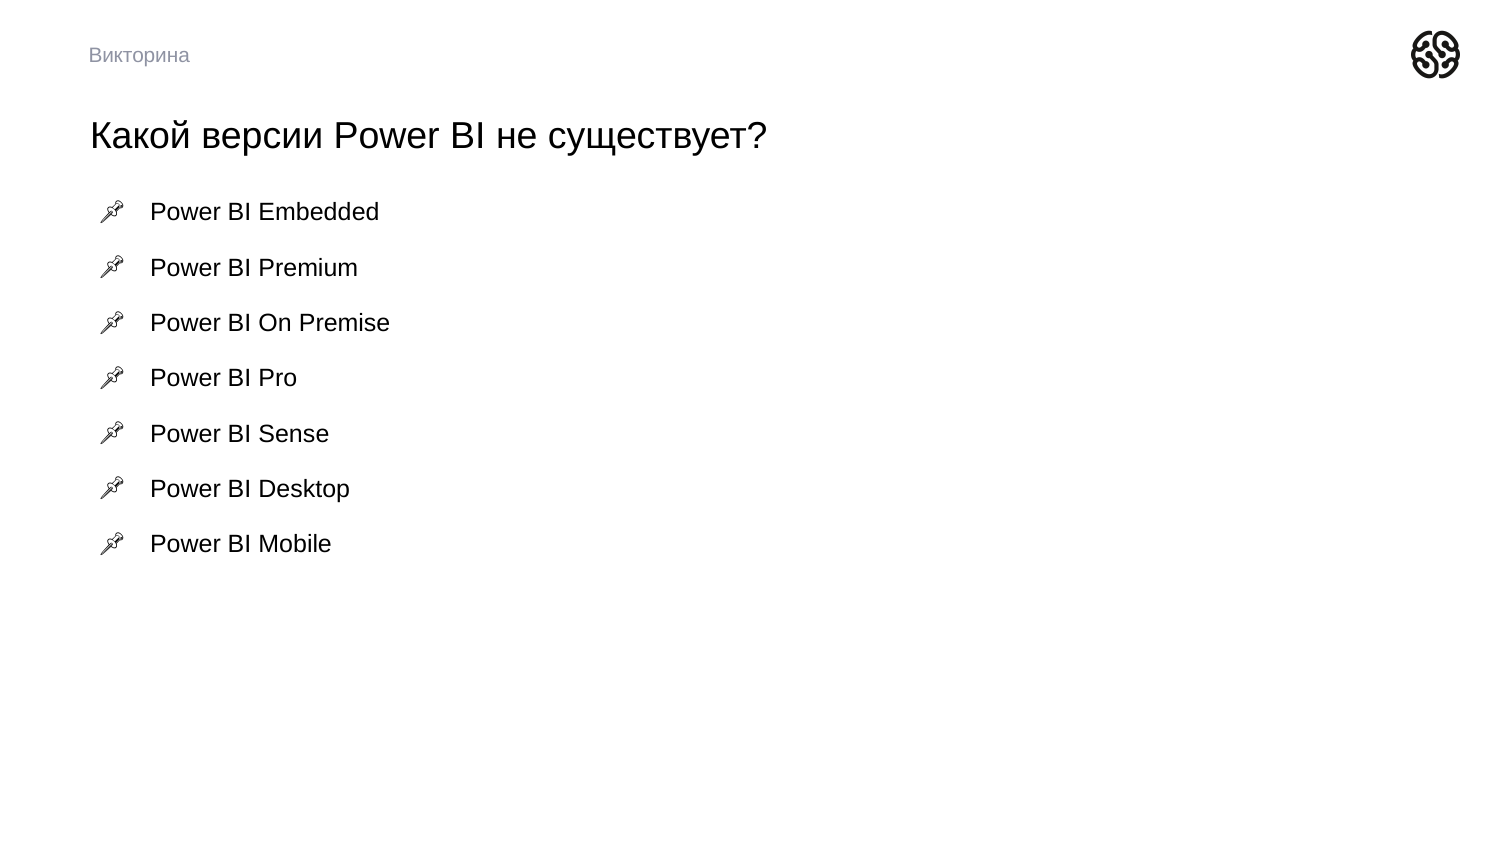

Викторина
# Какой версии Power BI не существует?
Power BI Embedded
Power BI Premium
Power BI On Premise
Power BI Pro
Power BI Sense
Power BI Desktop
Power BI Mobile